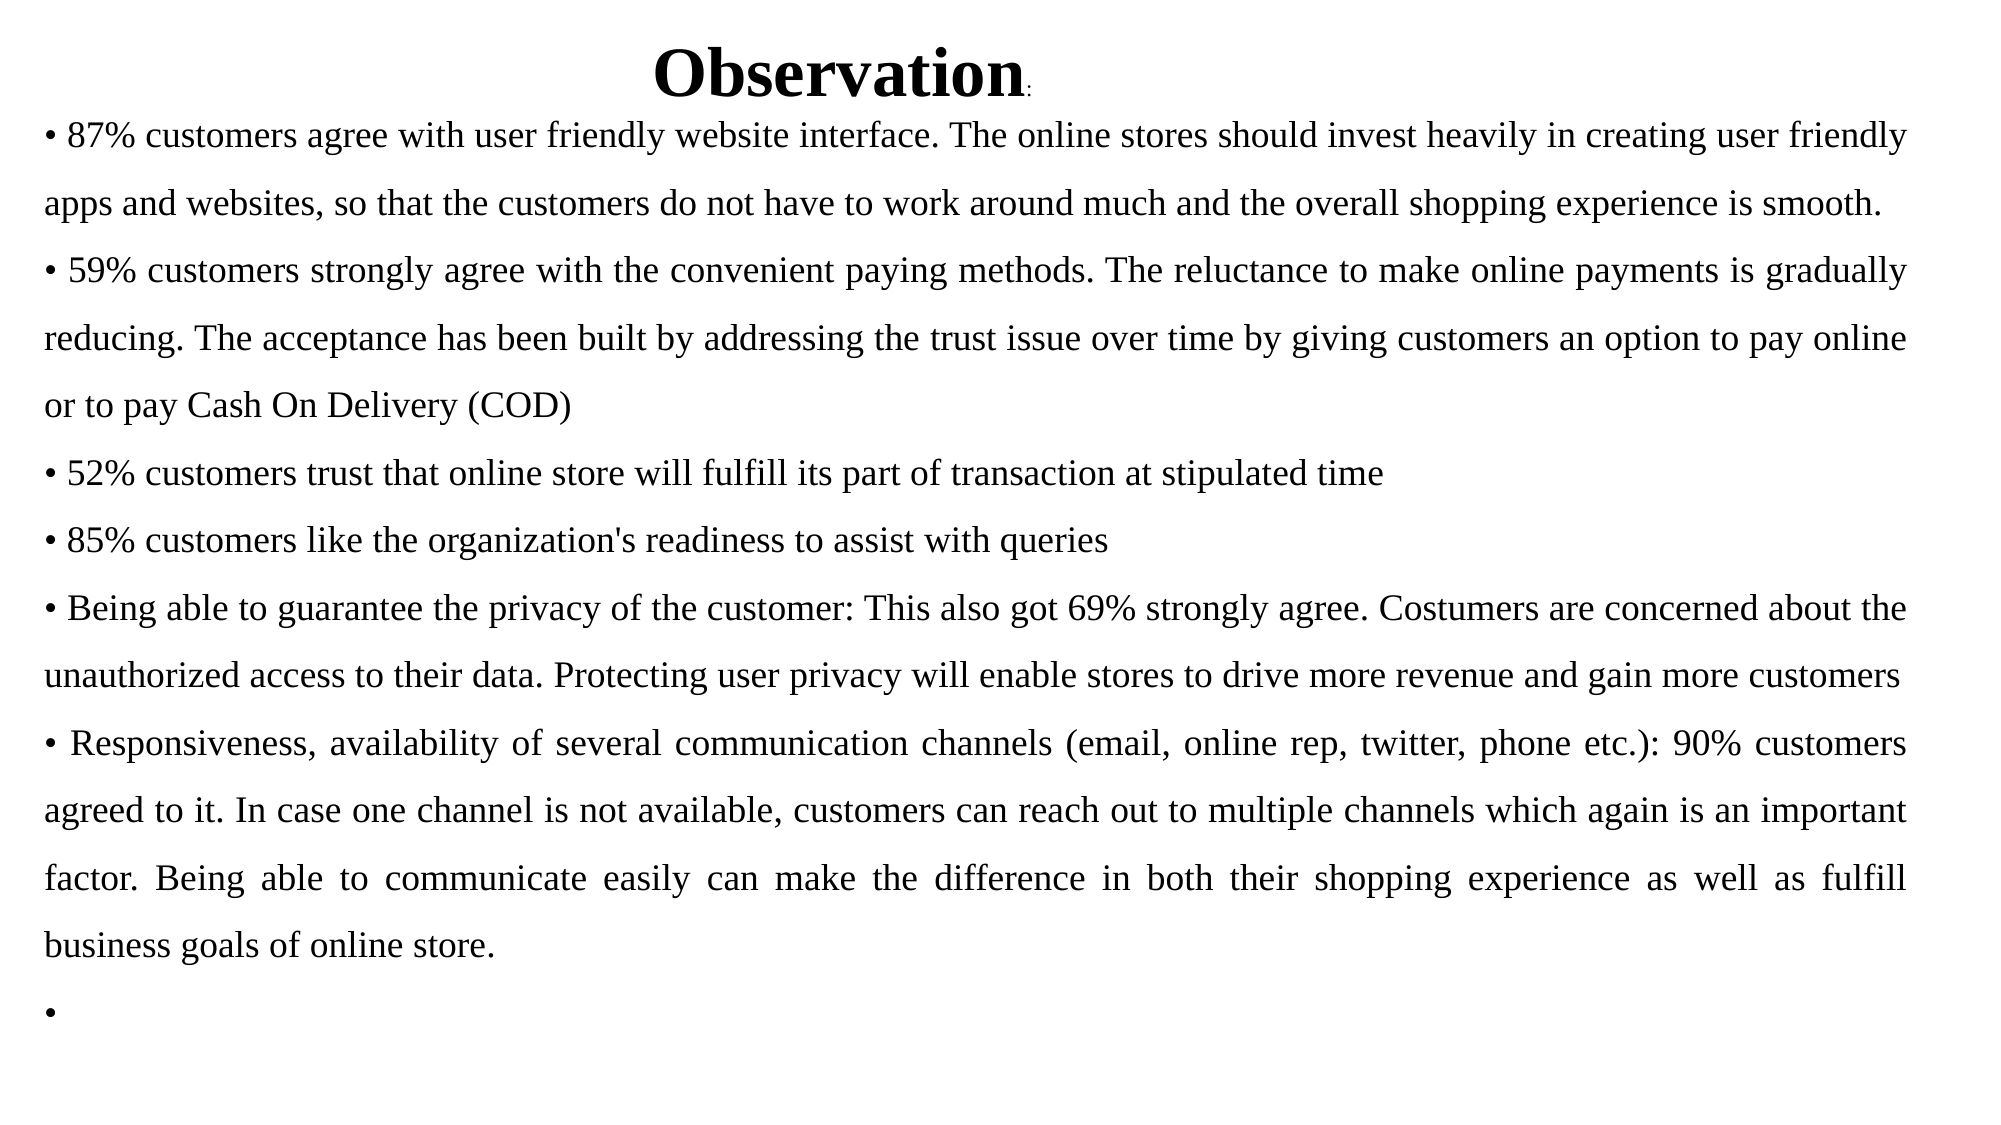

Observation:
• 87% customers agree with user friendly website interface. The online stores should invest heavily in creating user friendly apps and websites, so that the customers do not have to work around much and the overall shopping experience is smooth.
• 59% customers strongly agree with the convenient paying methods. The reluctance to make online payments is gradually reducing. The acceptance has been built by addressing the trust issue over time by giving customers an option to pay online or to pay Cash On Delivery (COD)
• 52% customers trust that online store will fulfill its part of transaction at stipulated time
• 85% customers like the organization's readiness to assist with queries
• Being able to guarantee the privacy of the customer: This also got 69% strongly agree. Costumers are concerned about the unauthorized access to their data. Protecting user privacy will enable stores to drive more revenue and gain more customers
• Responsiveness, availability of several communication channels (email, online rep, twitter, phone etc.): 90% customers agreed to it. In case one channel is not available, customers can reach out to multiple channels which again is an important factor. Being able to communicate easily can make the difference in both their shopping experience as well as fulfill business goals of online store.
•